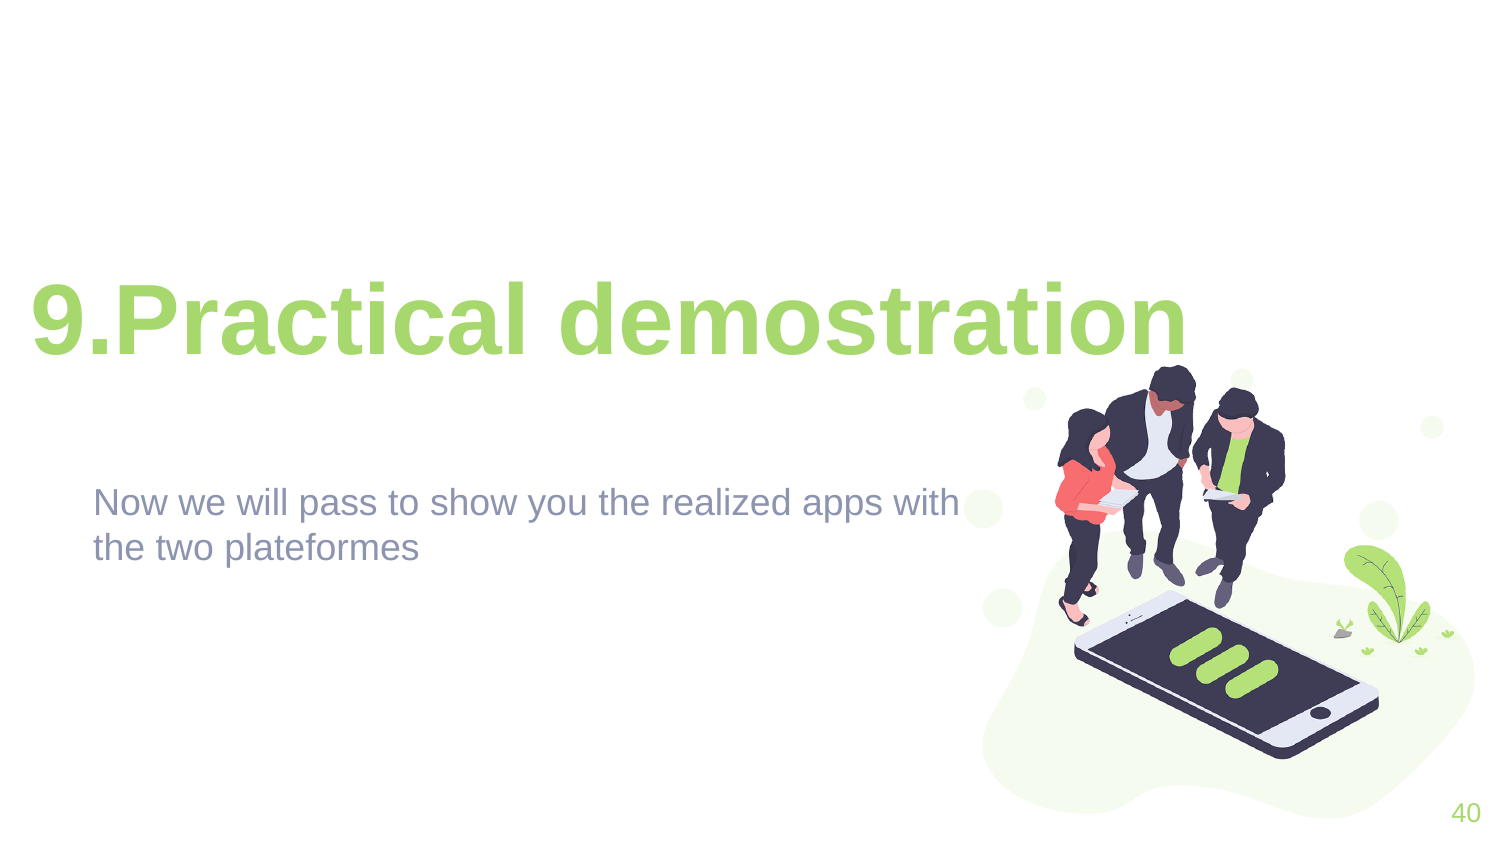

# 9.Practical demostration
Now we will pass to show you the realized apps with the two plateformes
40